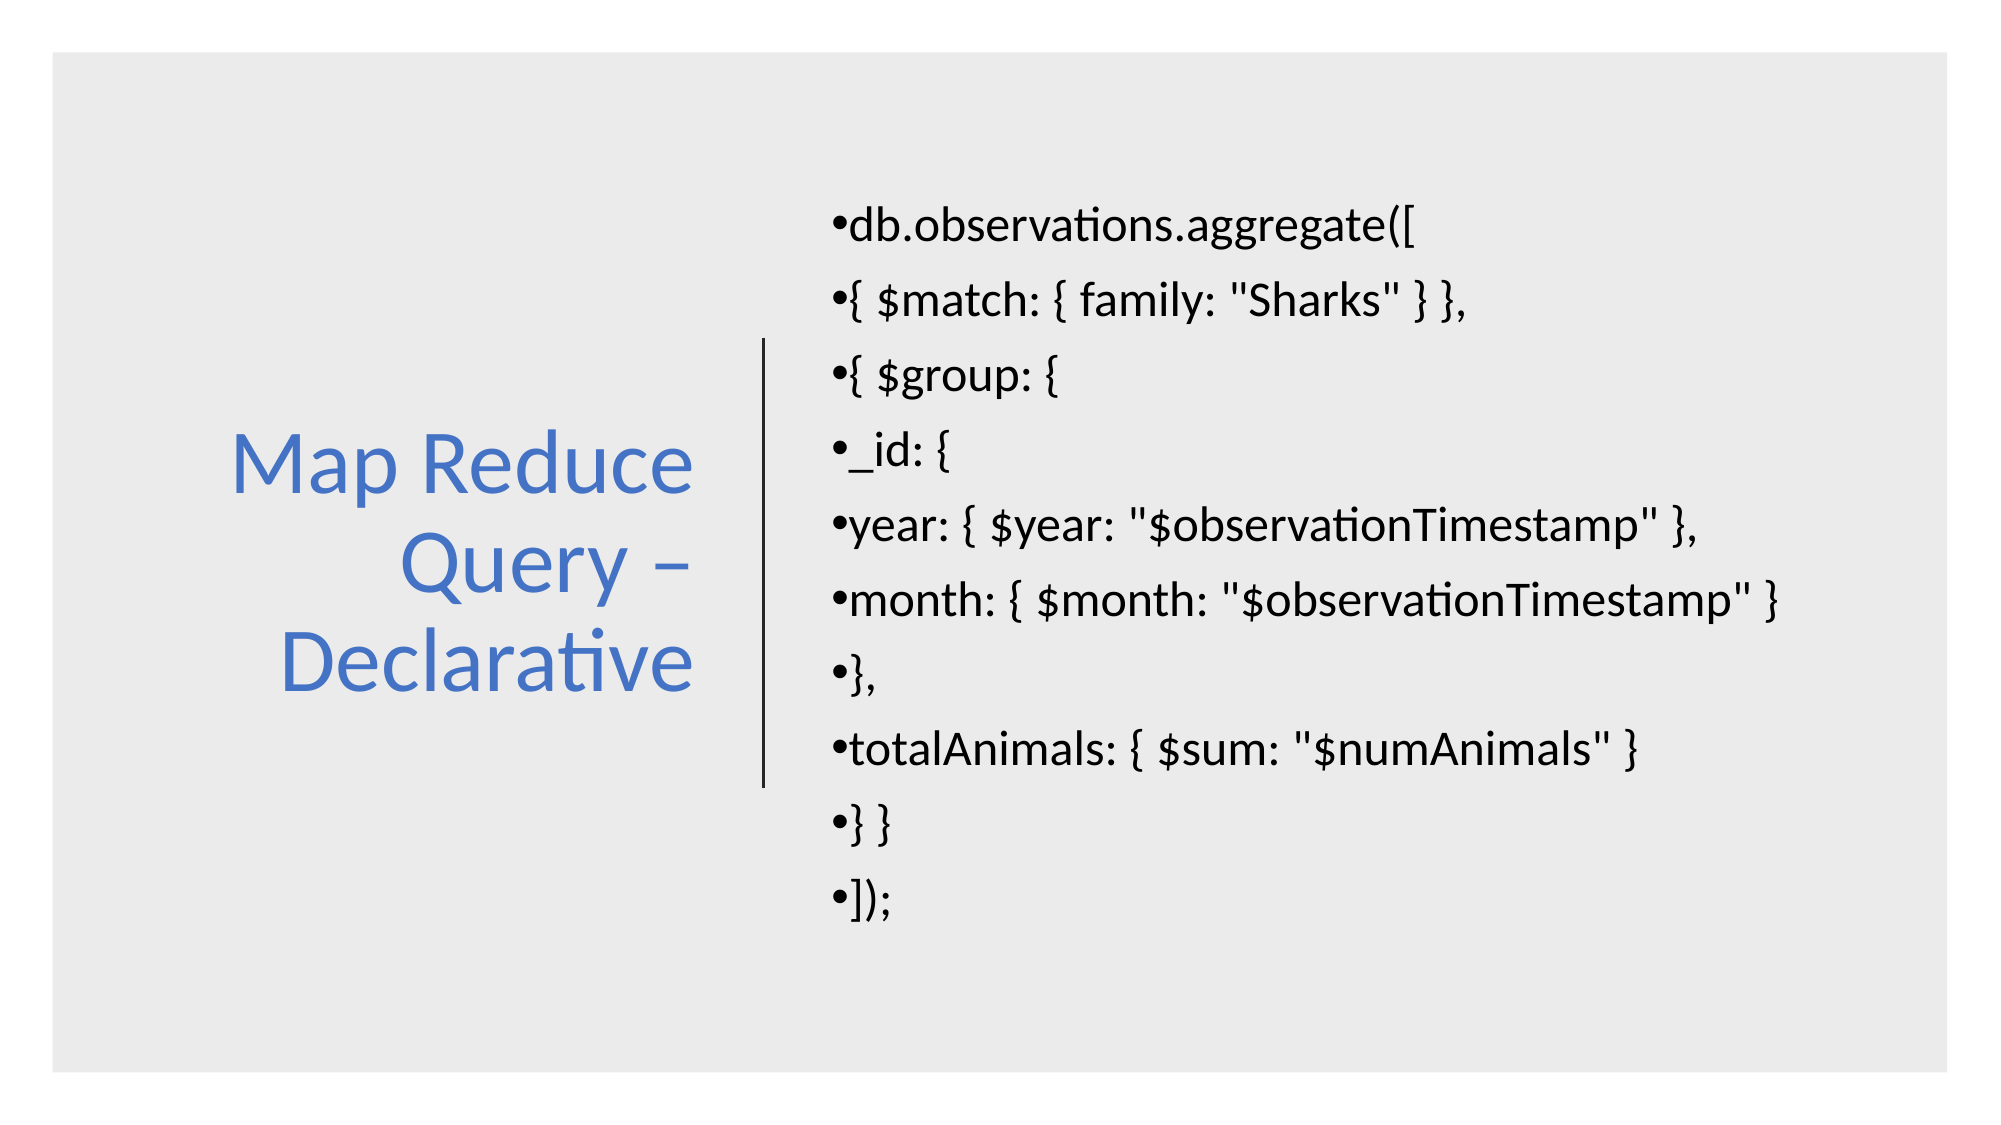

# Map Reduce Query – Declarative
db.observations.aggregate([
{ $match: { family: "Sharks" } },
{ $group: {
_id: {
year: { $year: "$observationTimestamp" },
month: { $month: "$observationTimestamp" }
},
totalAnimals: { $sum: "$numAnimals" }
} }
]);